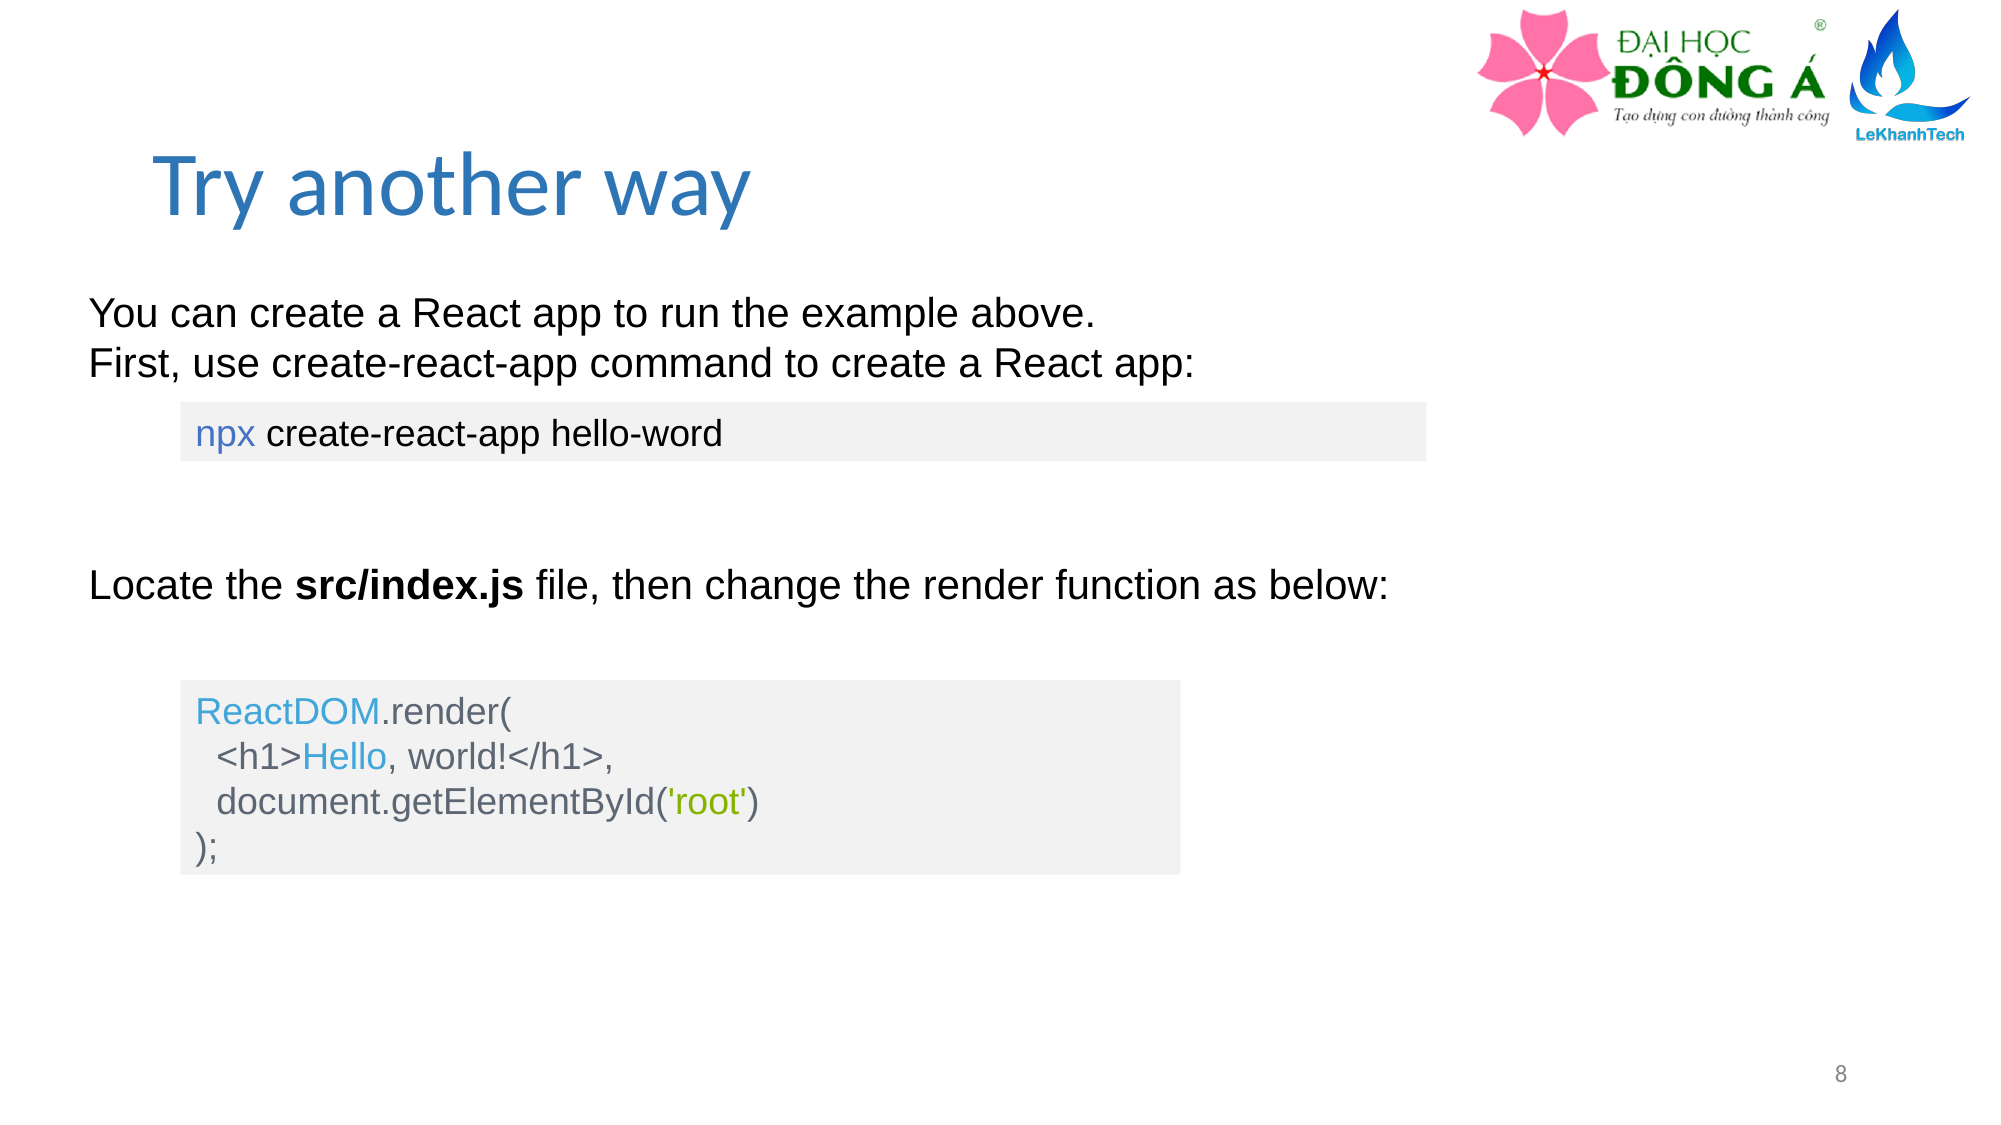

# Try another way
You can create a React app to run the example above.
First, use create-react-app command to create a React app:
npx create-react-app hello-word
Locate the src/index.js file, then change the render function as below:
ReactDOM.render(
  <h1>Hello, world!</h1>,
  document.getElementById('root')
);
8